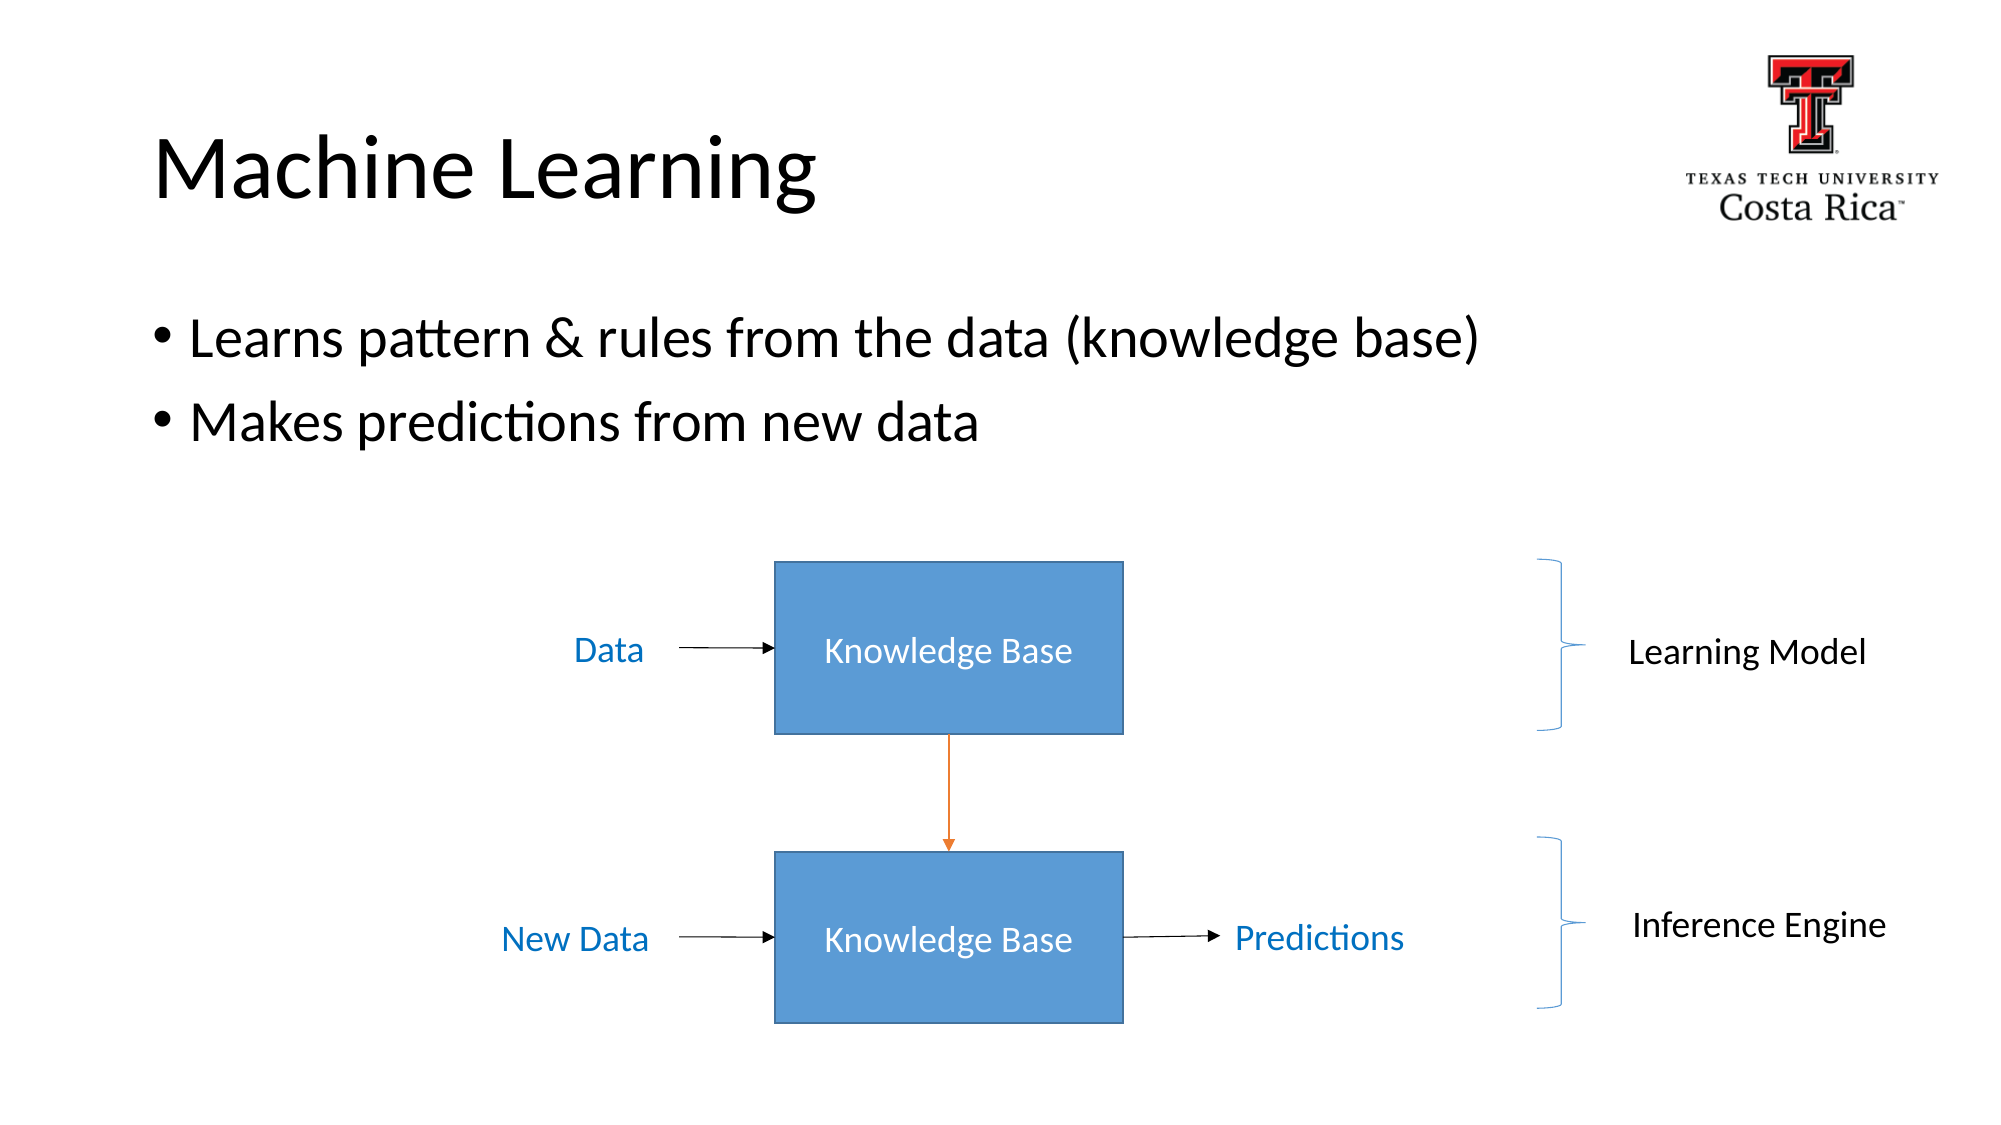

# Machine Learning
Learns pattern & rules from the data (knowledge base)
Makes predictions from new data

Knowledge Base
Data
Learning Model

Knowledge Base
Inference Engine
Predictions
New Data